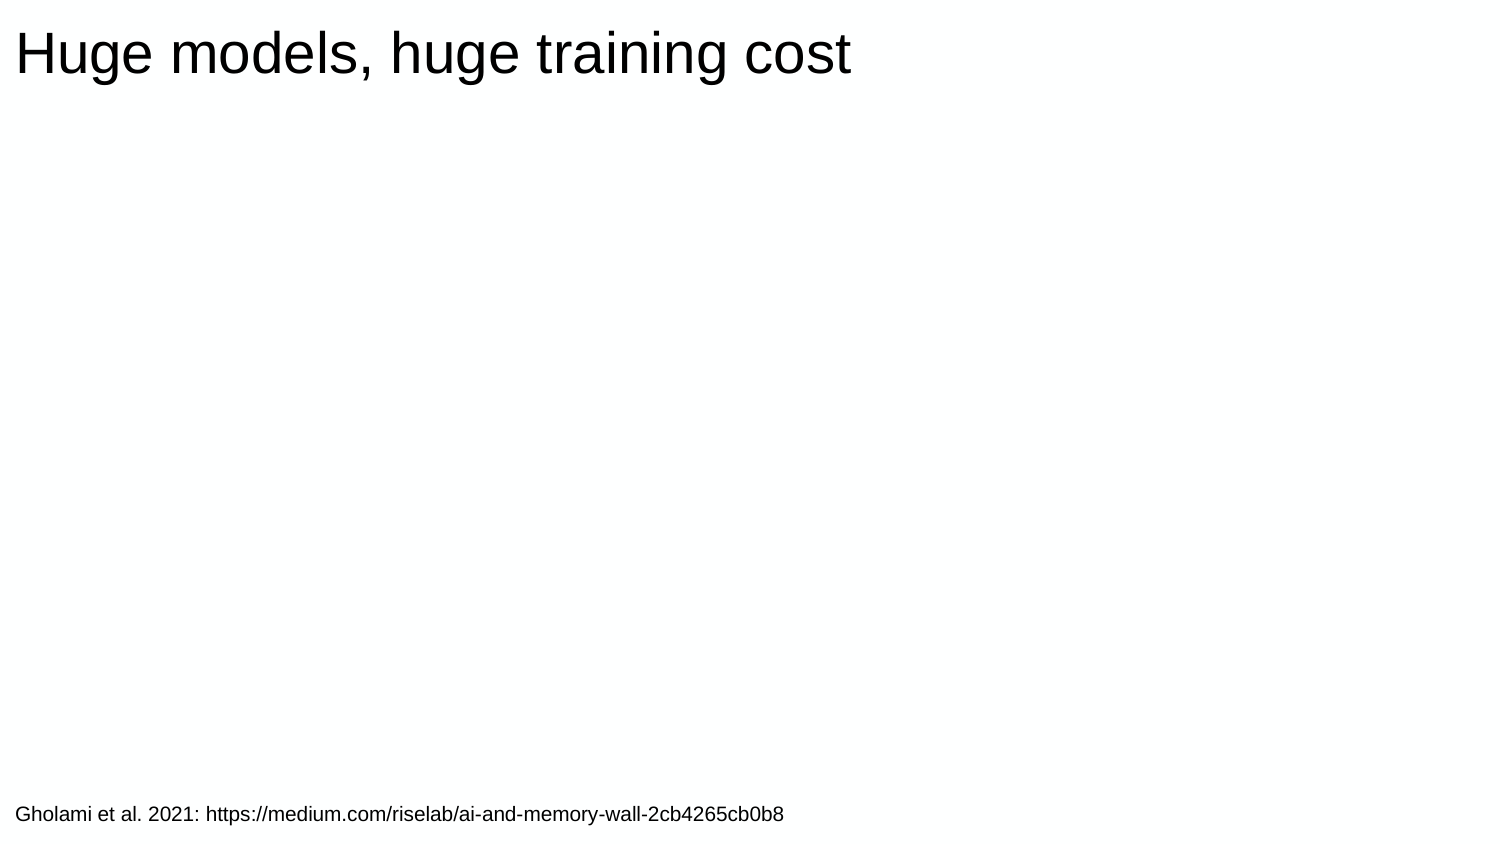

Huge models, huge training cost
196
Gholami et al. 2021: https://medium.com/riselab/ai-and-memory-wall-2cb4265cb0b8​